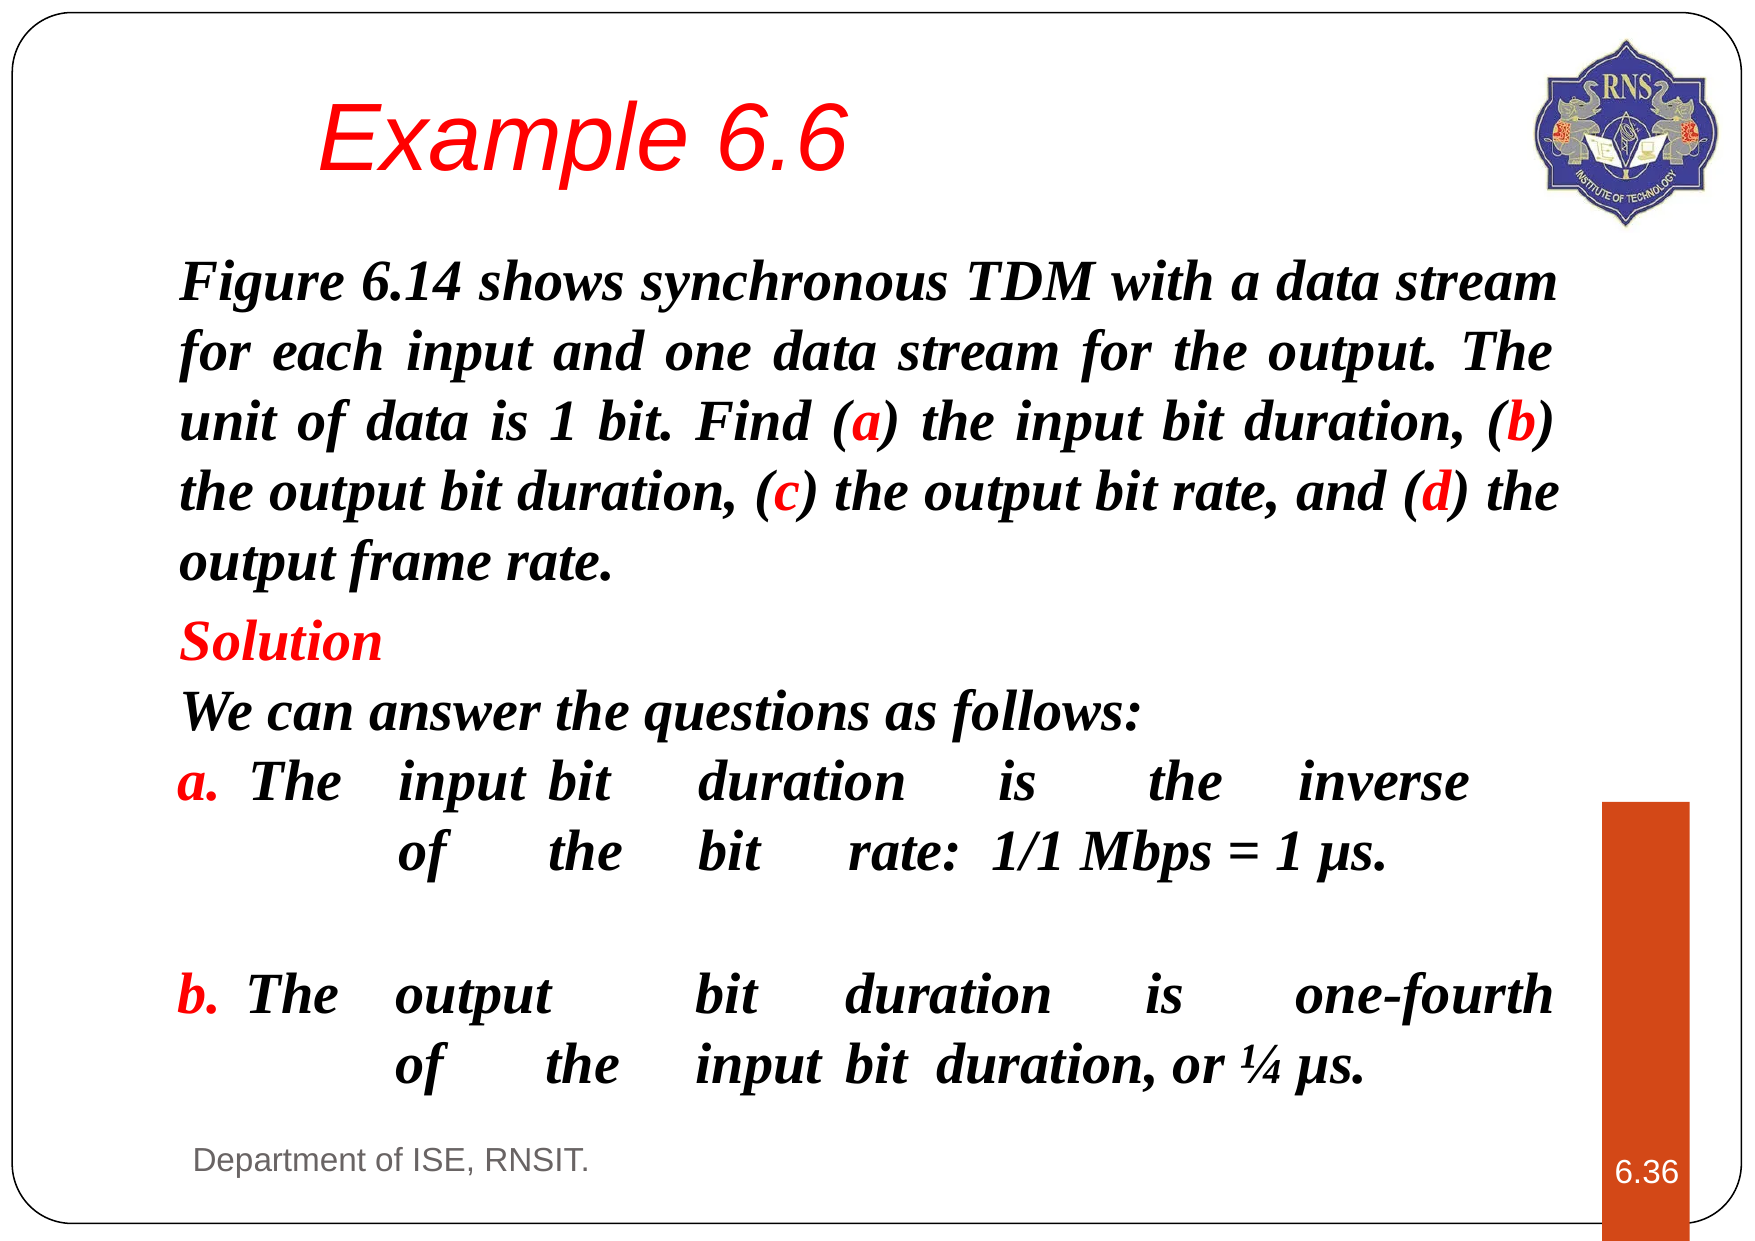

# Example 6.6
Figure 6.14 shows synchronous TDM with a data stream  for each input and one data stream for the output. The  unit of data is 1 bit. Find (a) the input bit duration, (b)  the output bit duration, (c) the output bit rate, and (d) the  output frame rate.
Solution
We can answer the questions as follows:
The	input	bit	duration	is	the	inverse	of	the	bit	rate:  1/1 Mbps = 1 μs.

The	output	bit	duration	is	one-fourth	of	the	input	bit  duration, or ¼ μs.
Department of ISE, RNSIT.
6.36